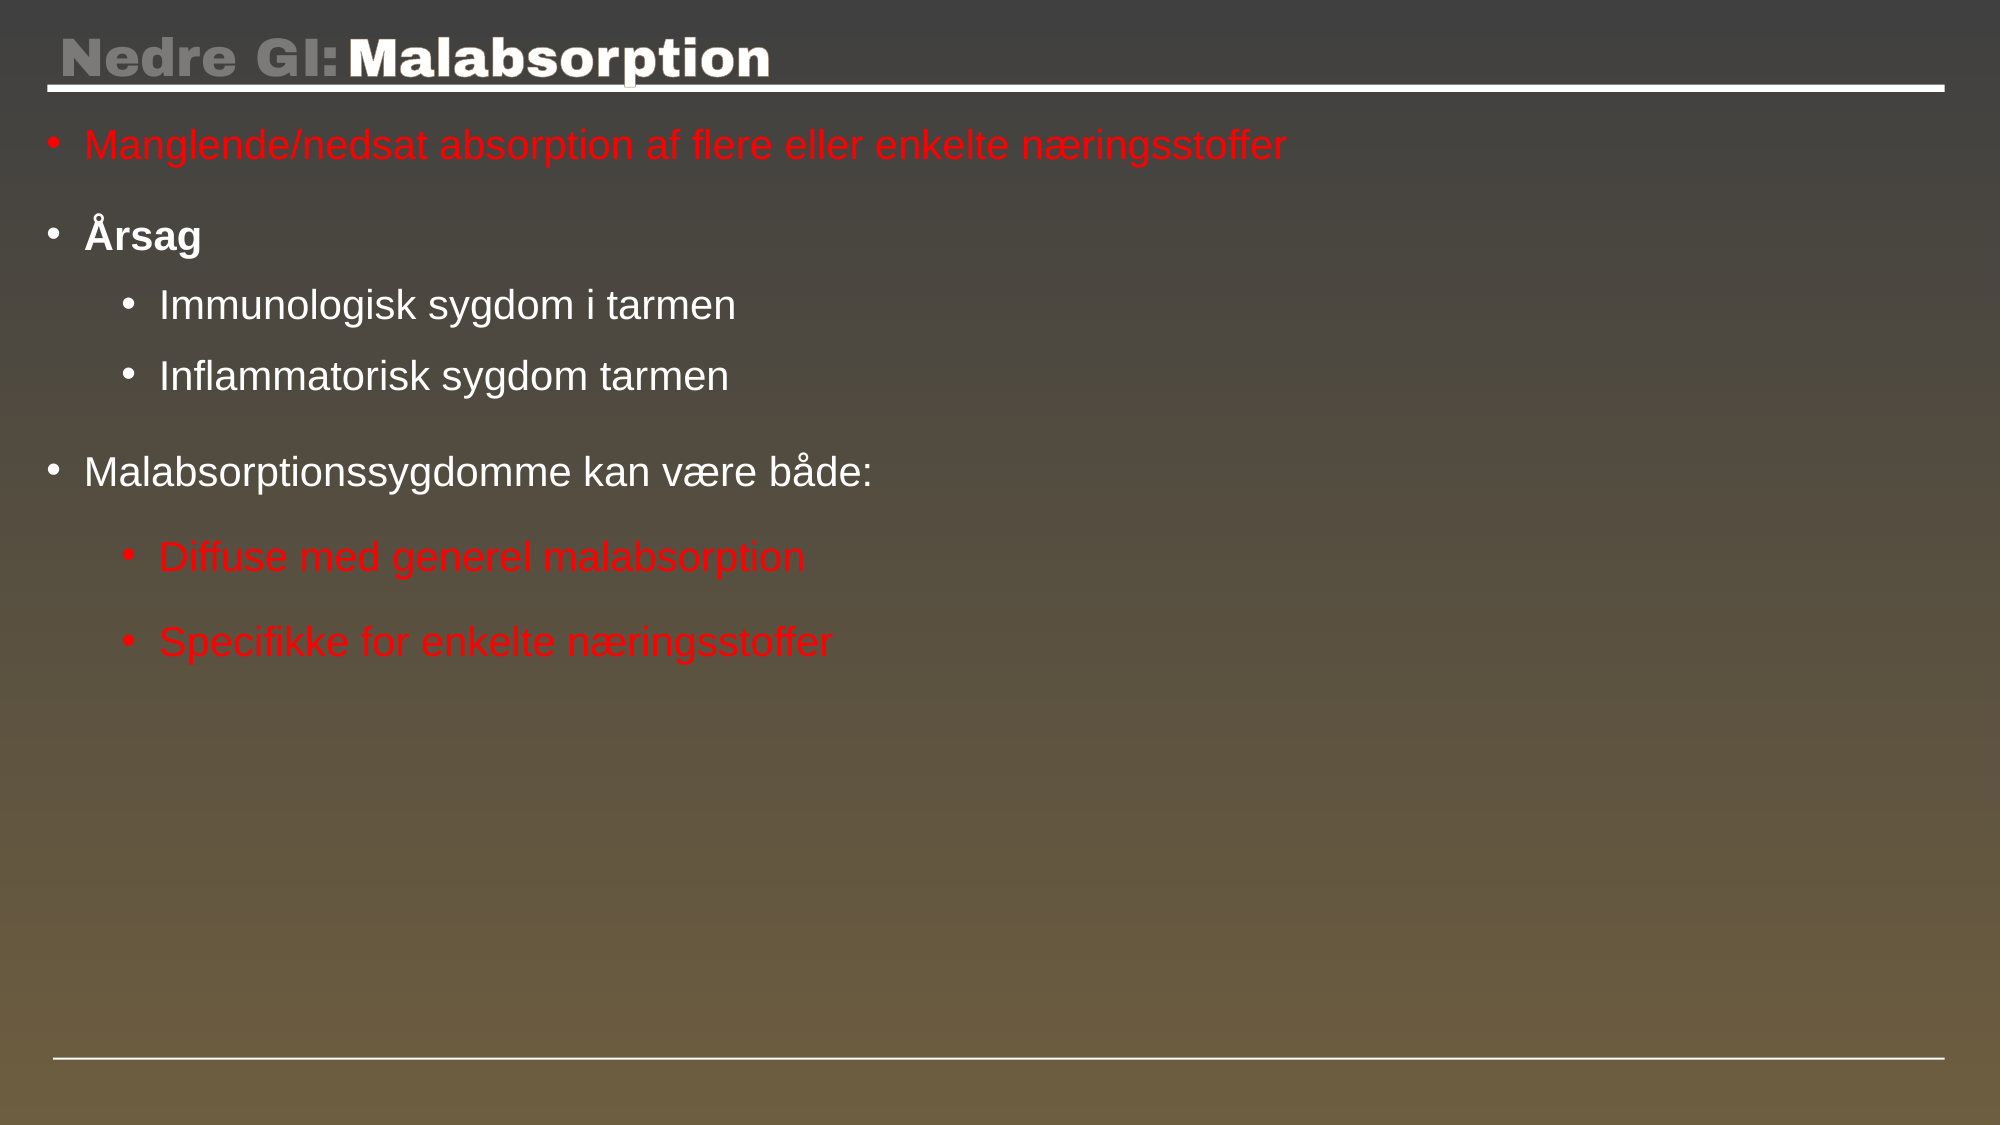

# Nedre GI:
Malabsorption
Manglende/nedsat absorption af flere eller enkelte næringsstoffer
Årsag
Immunologisk sygdom i tarmen
Inflammatorisk sygdom tarmen
Malabsorptionssygdomme kan være både:
Diffuse med generel malabsorption
Specifikke for enkelte næringsstoffer